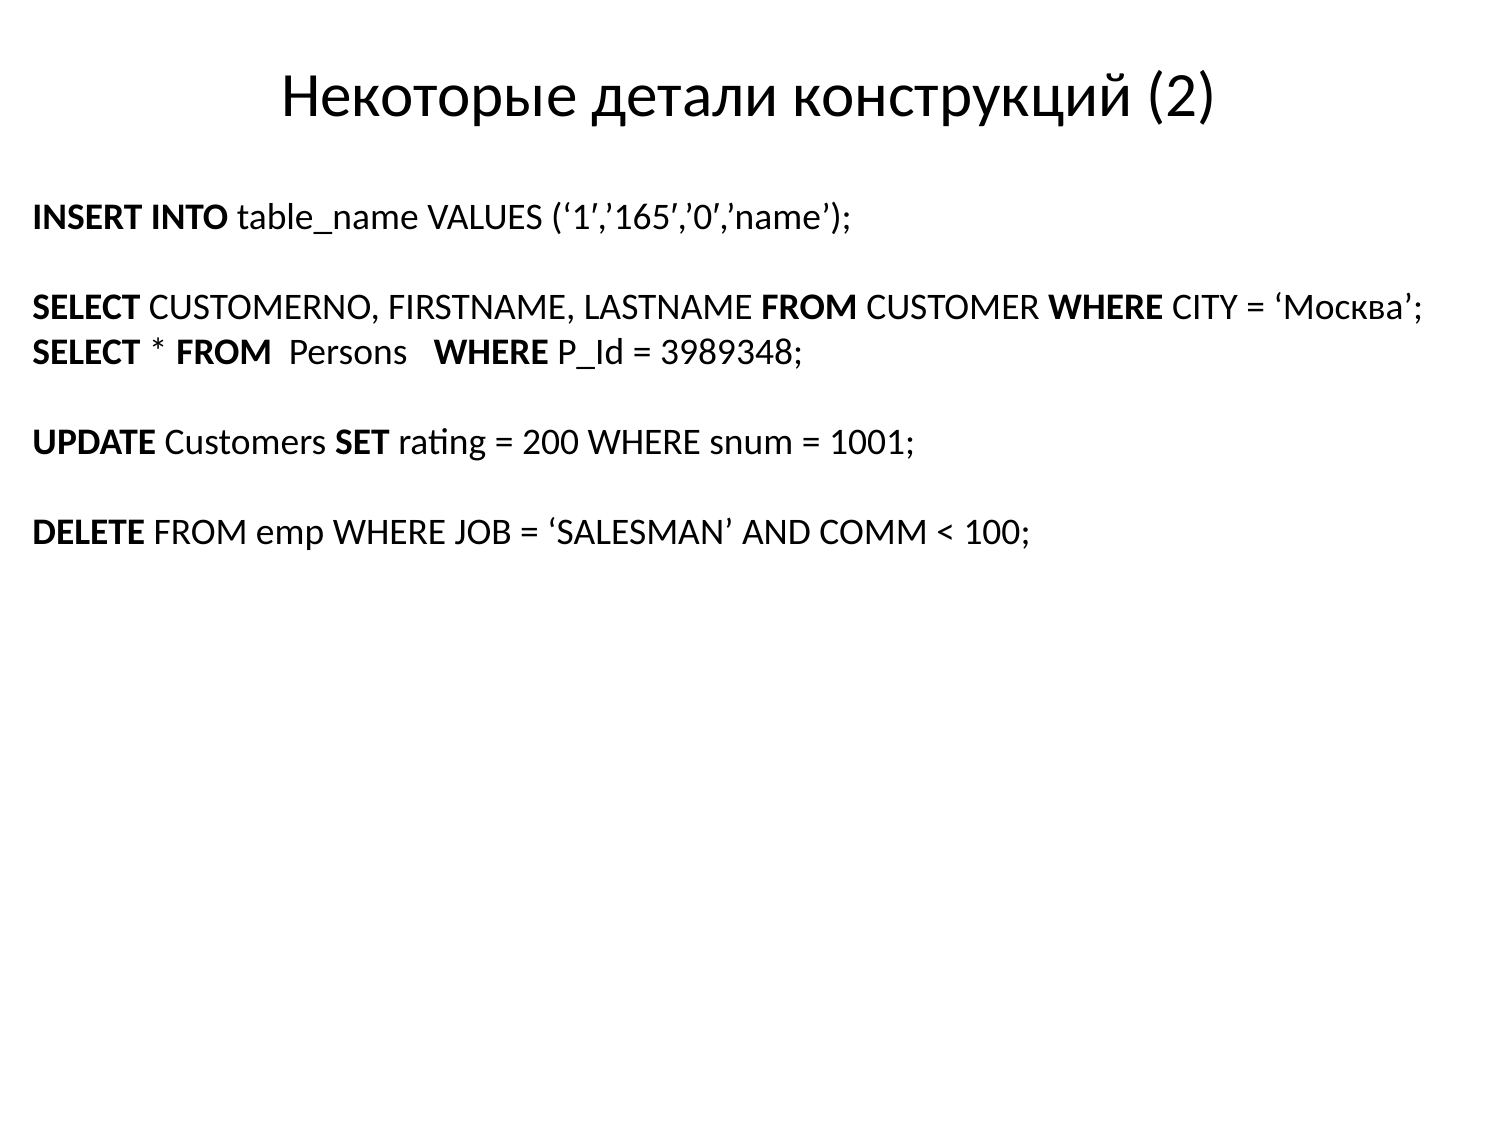

# Некоторые детали конструкций (2)
INSERT INTO table_name VALUES (‘1′,’165′,’0′,’name’);

SELECT CUSTOMERNO, FIRSTNAME, LASTNAME FROM CUSTOMER WHERE CITY = ‘Москва’;
SELECT * FROM  Persons   WHERE P_Id = 3989348;

UPDATE Customers SET rating = 200 WHERE snum = 1001;

DELETE FROM emp WHERE JOB = ‘SALESMAN’ AND COMM < 100;